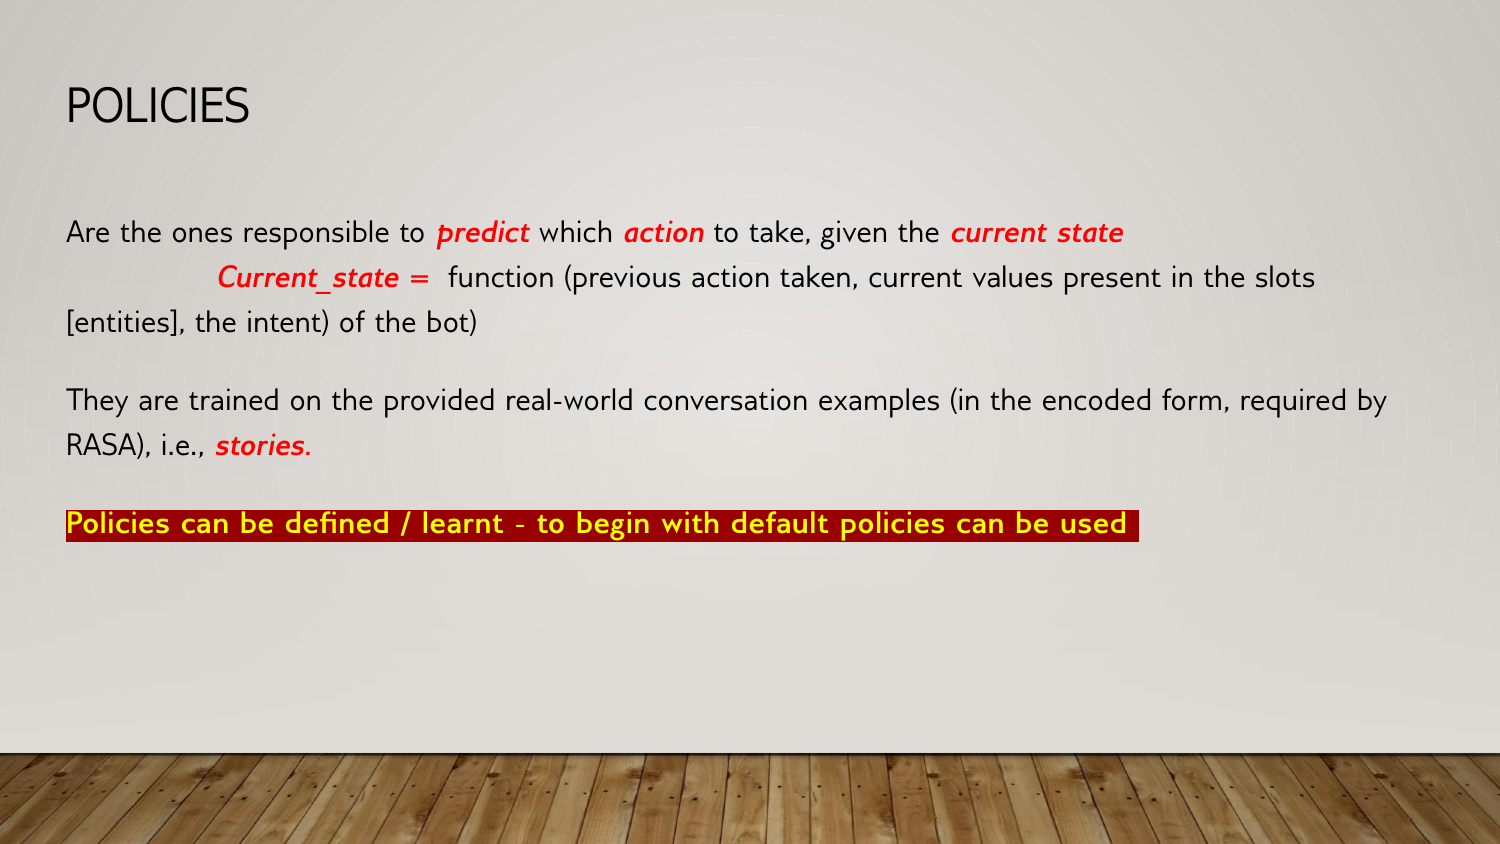

# POLICIES
Are the ones responsible to predict which action to take, given the current state
	Current_state =  function (previous action taken, current values present in the slots [entities], the intent) of the bot)
They are trained on the provided real-world conversation examples (in the encoded form, required by RASA), i.e., stories.
Policies can be defined / learnt - to begin with default policies can be used